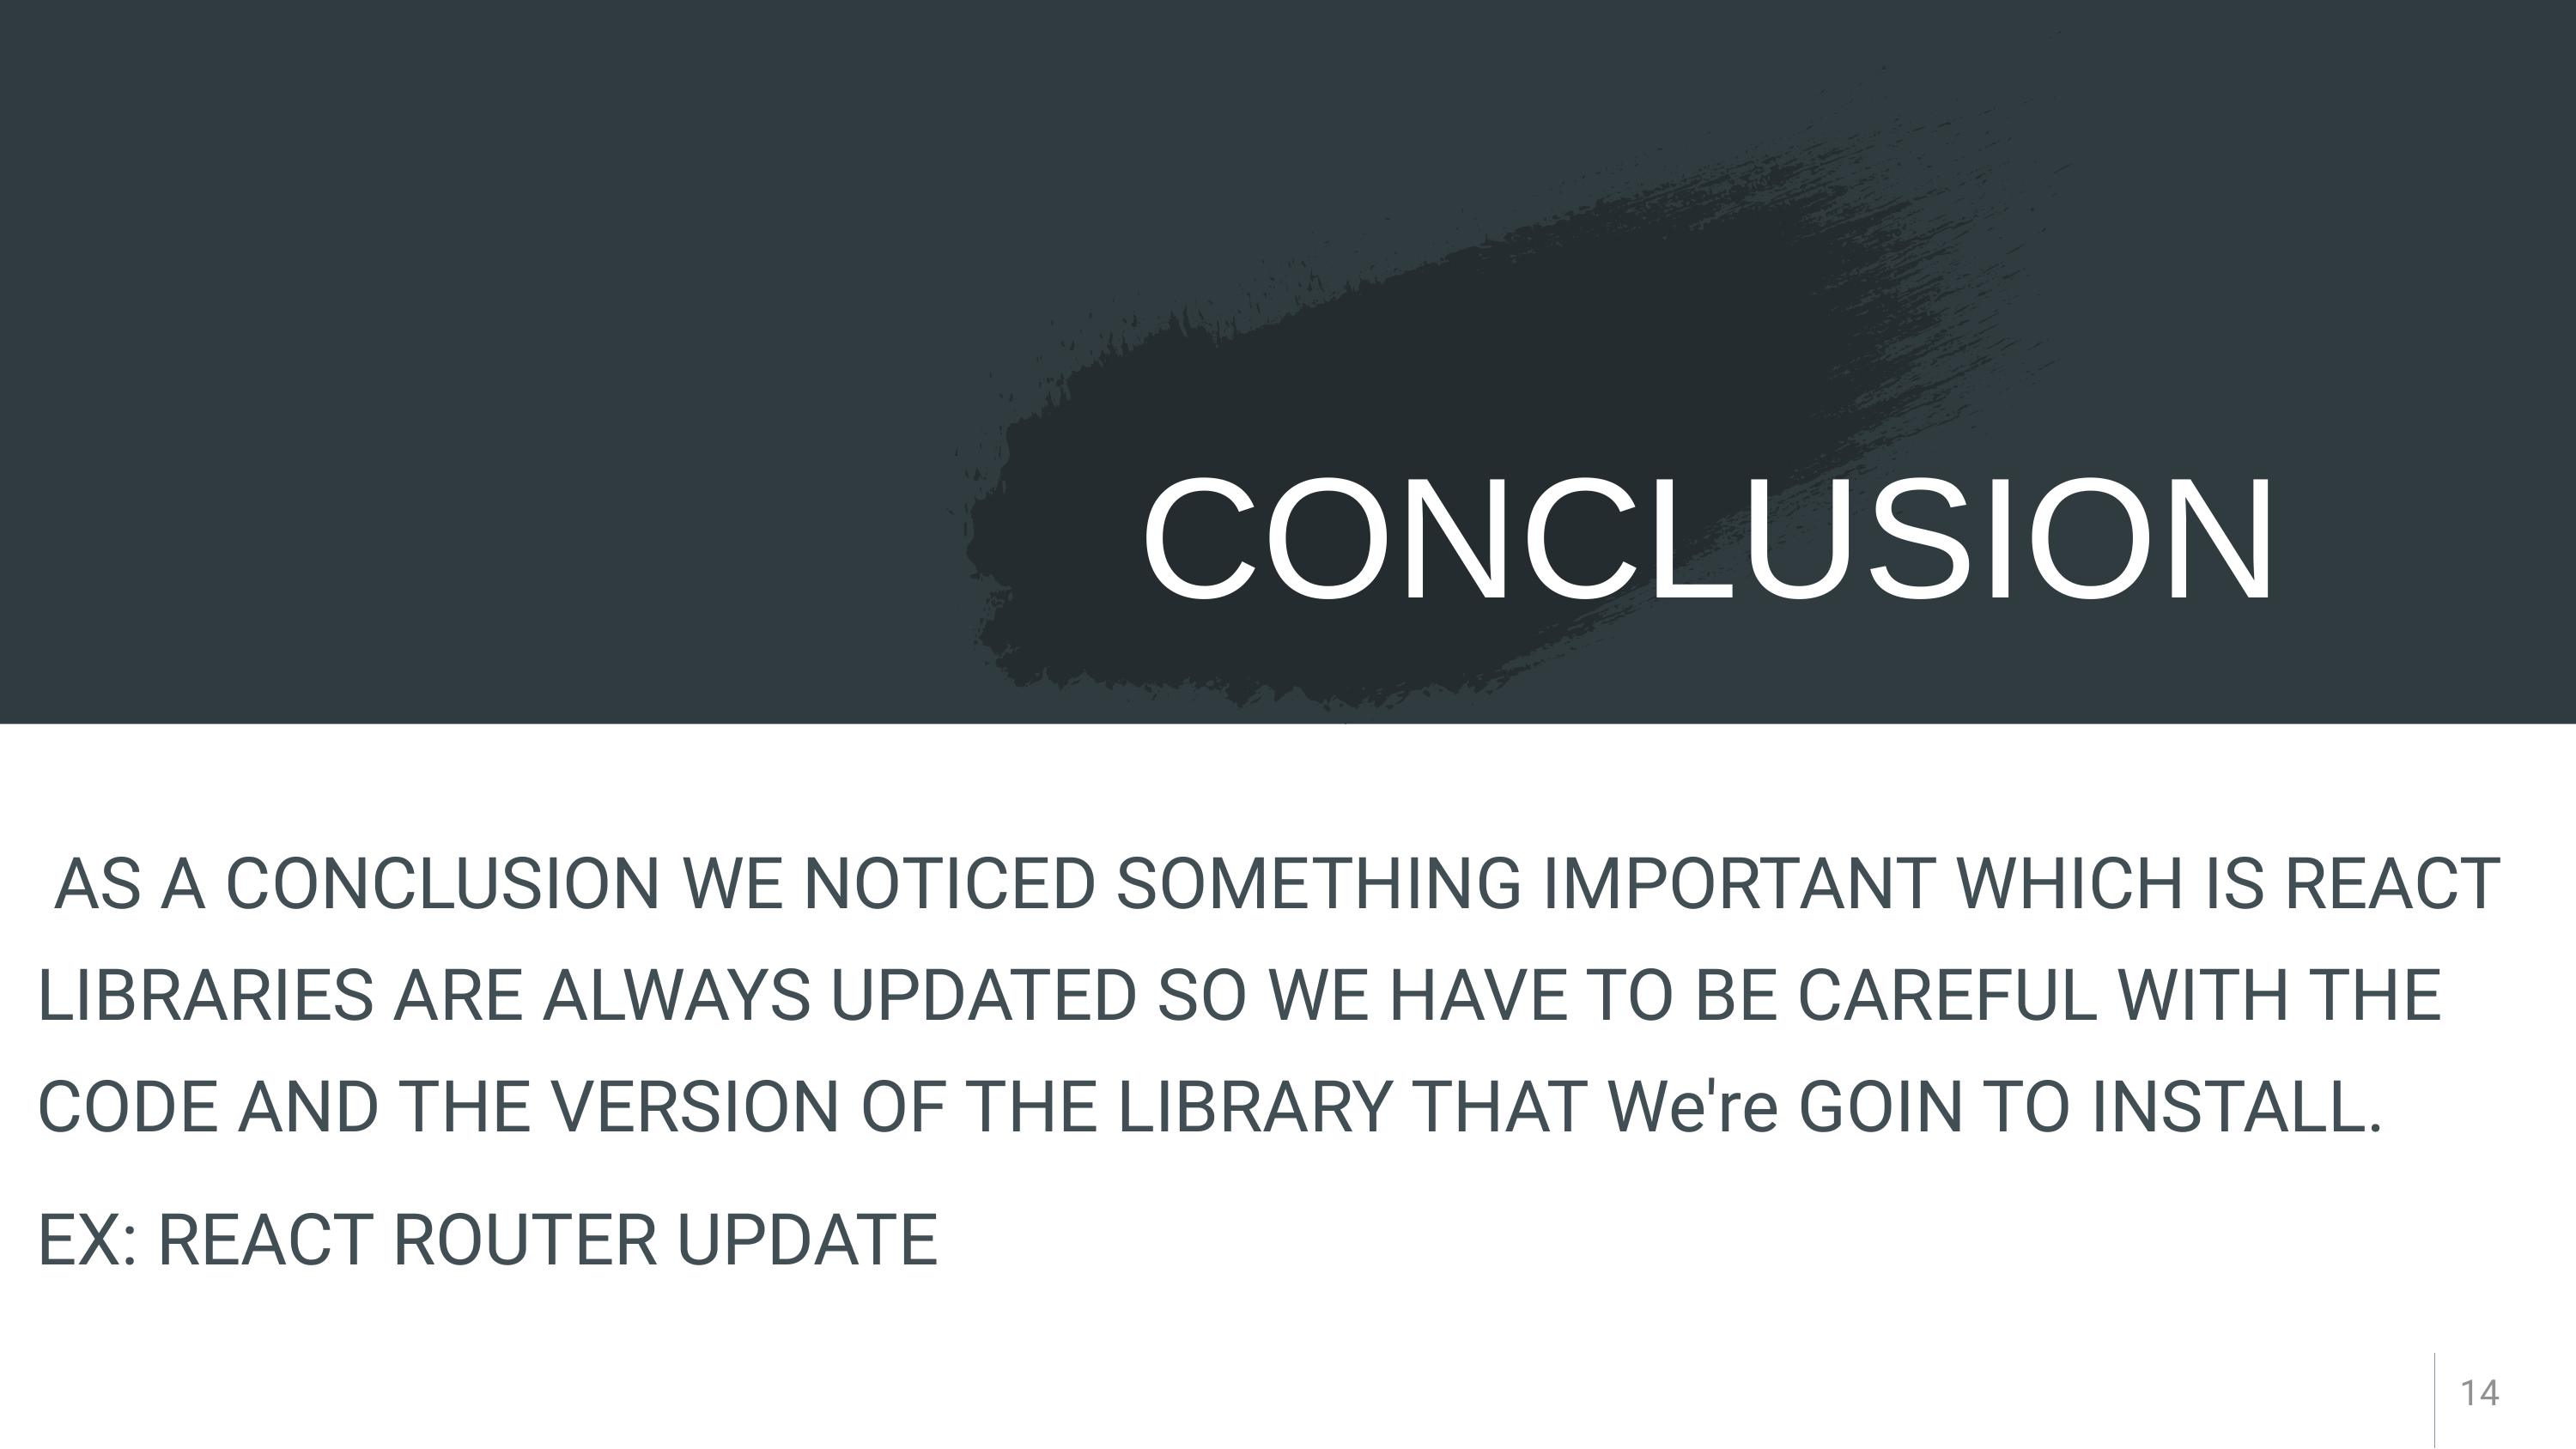

# CONCLUSION
 AS A CONCLUSION WE NOTICED SOMETHING IMPORTANT WHICH IS REACT LIBRARIES ARE ALWAYS UPDATED SO WE HAVE TO BE CAREFUL WITH THE CODE AND THE VERSION OF THE LIBRARY THAT We're GOIN TO INSTALL.
EX: REACT ROUTER UPDATE

14